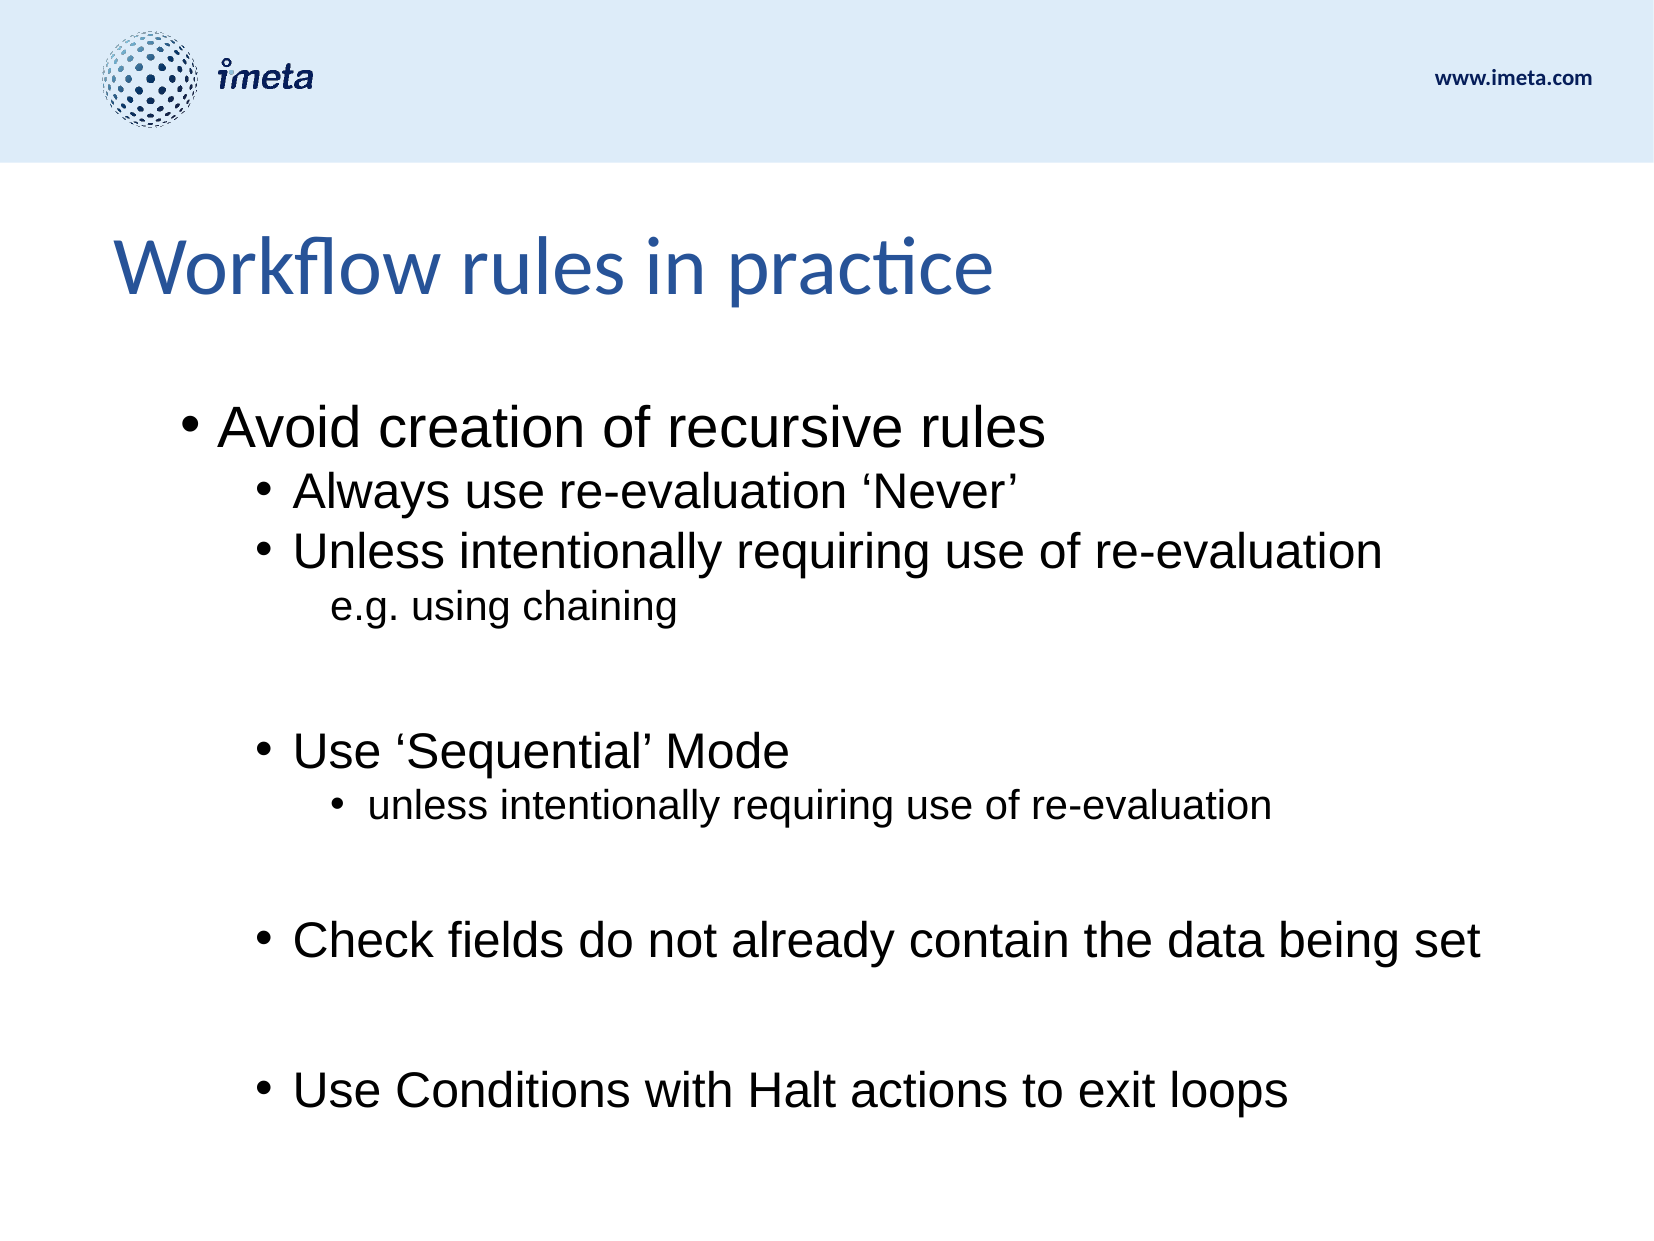

# Workflow rules in practice
Avoid creation of recursive rules
Always use re-evaluation ‘Never’
Unless intentionally requiring use of re-evaluation
e.g. using chaining

Use ‘Sequential’ Mode
unless intentionally requiring use of re-evaluation

Check fields do not already contain the data being set

Use Conditions with Halt actions to exit loops